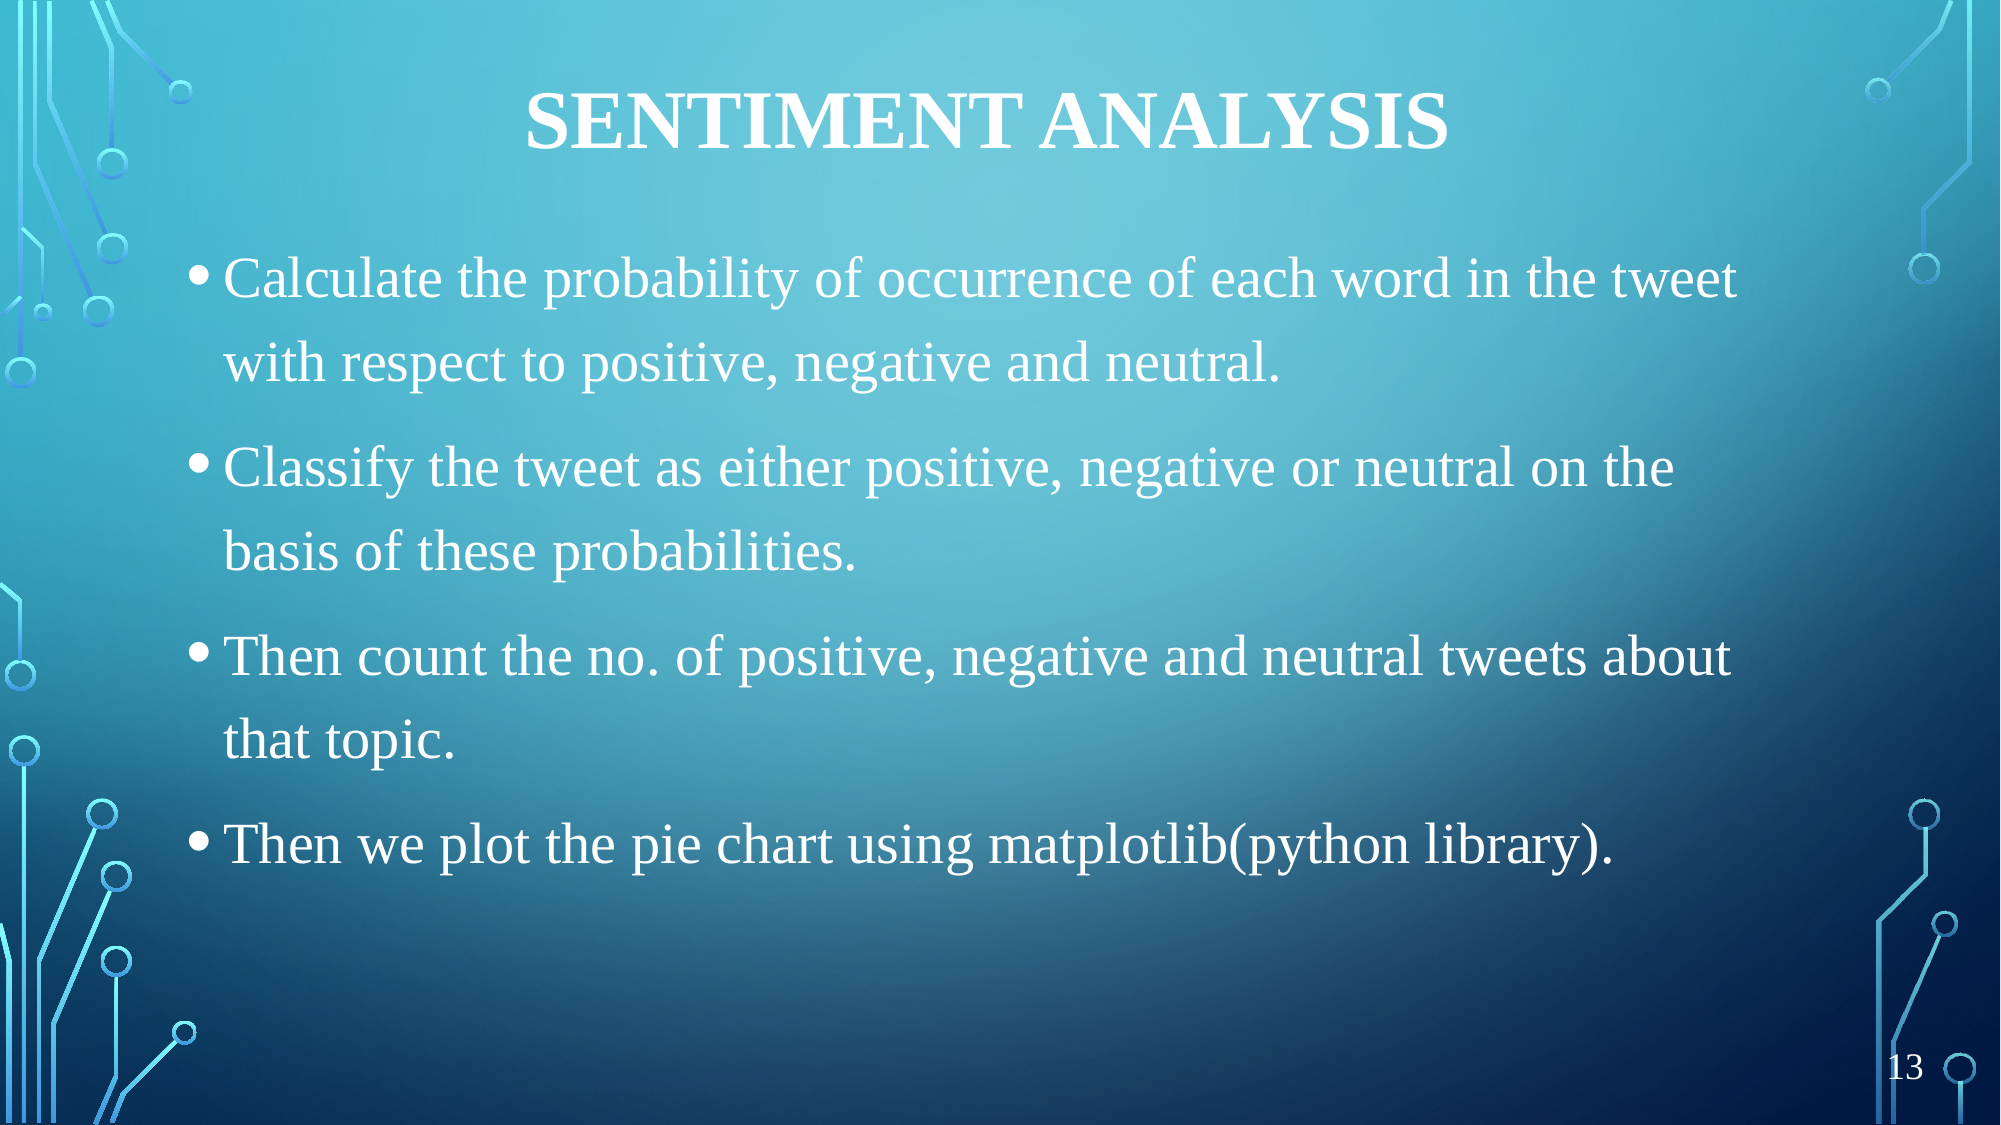

# Sentiment Analysis
Calculate the probability of occurrence of each word in the tweet with respect to positive, negative and neutral.
Classify the tweet as either positive, negative or neutral on the basis of these probabilities.
Then count the no. of positive, negative and neutral tweets about that topic.
Then we plot the pie chart using matplotlib(python library).
13